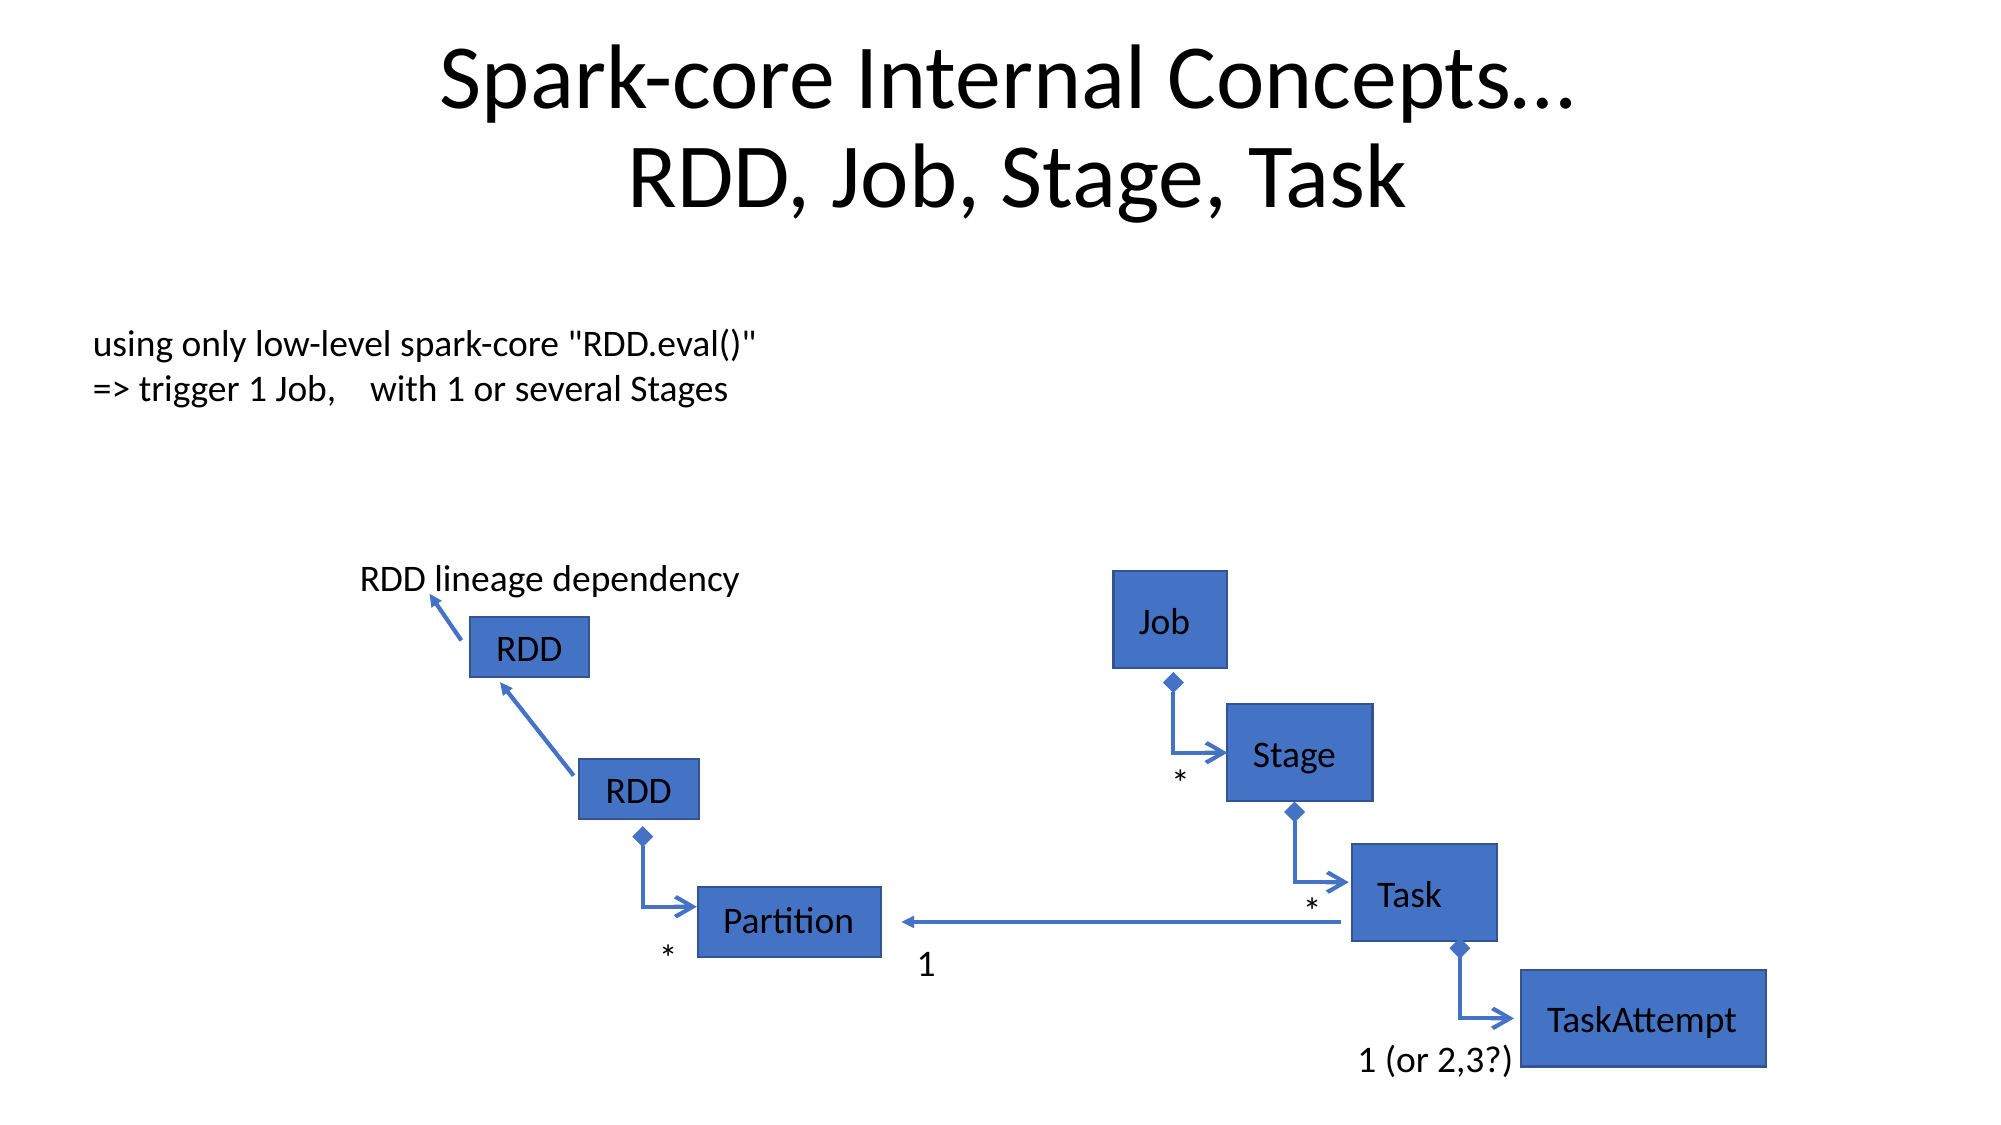

# Spark-core Internal Concepts… RDD, Job, Stage, Task
using only low-level spark-core "RDD.eval()"
=> trigger 1 Job,    with 1 or several Stages

RDD lineage dependency

Job

RDD

Stage
*

RDD

Task
*

Partition
*
1

TaskAttempt
1 (or 2,3?)